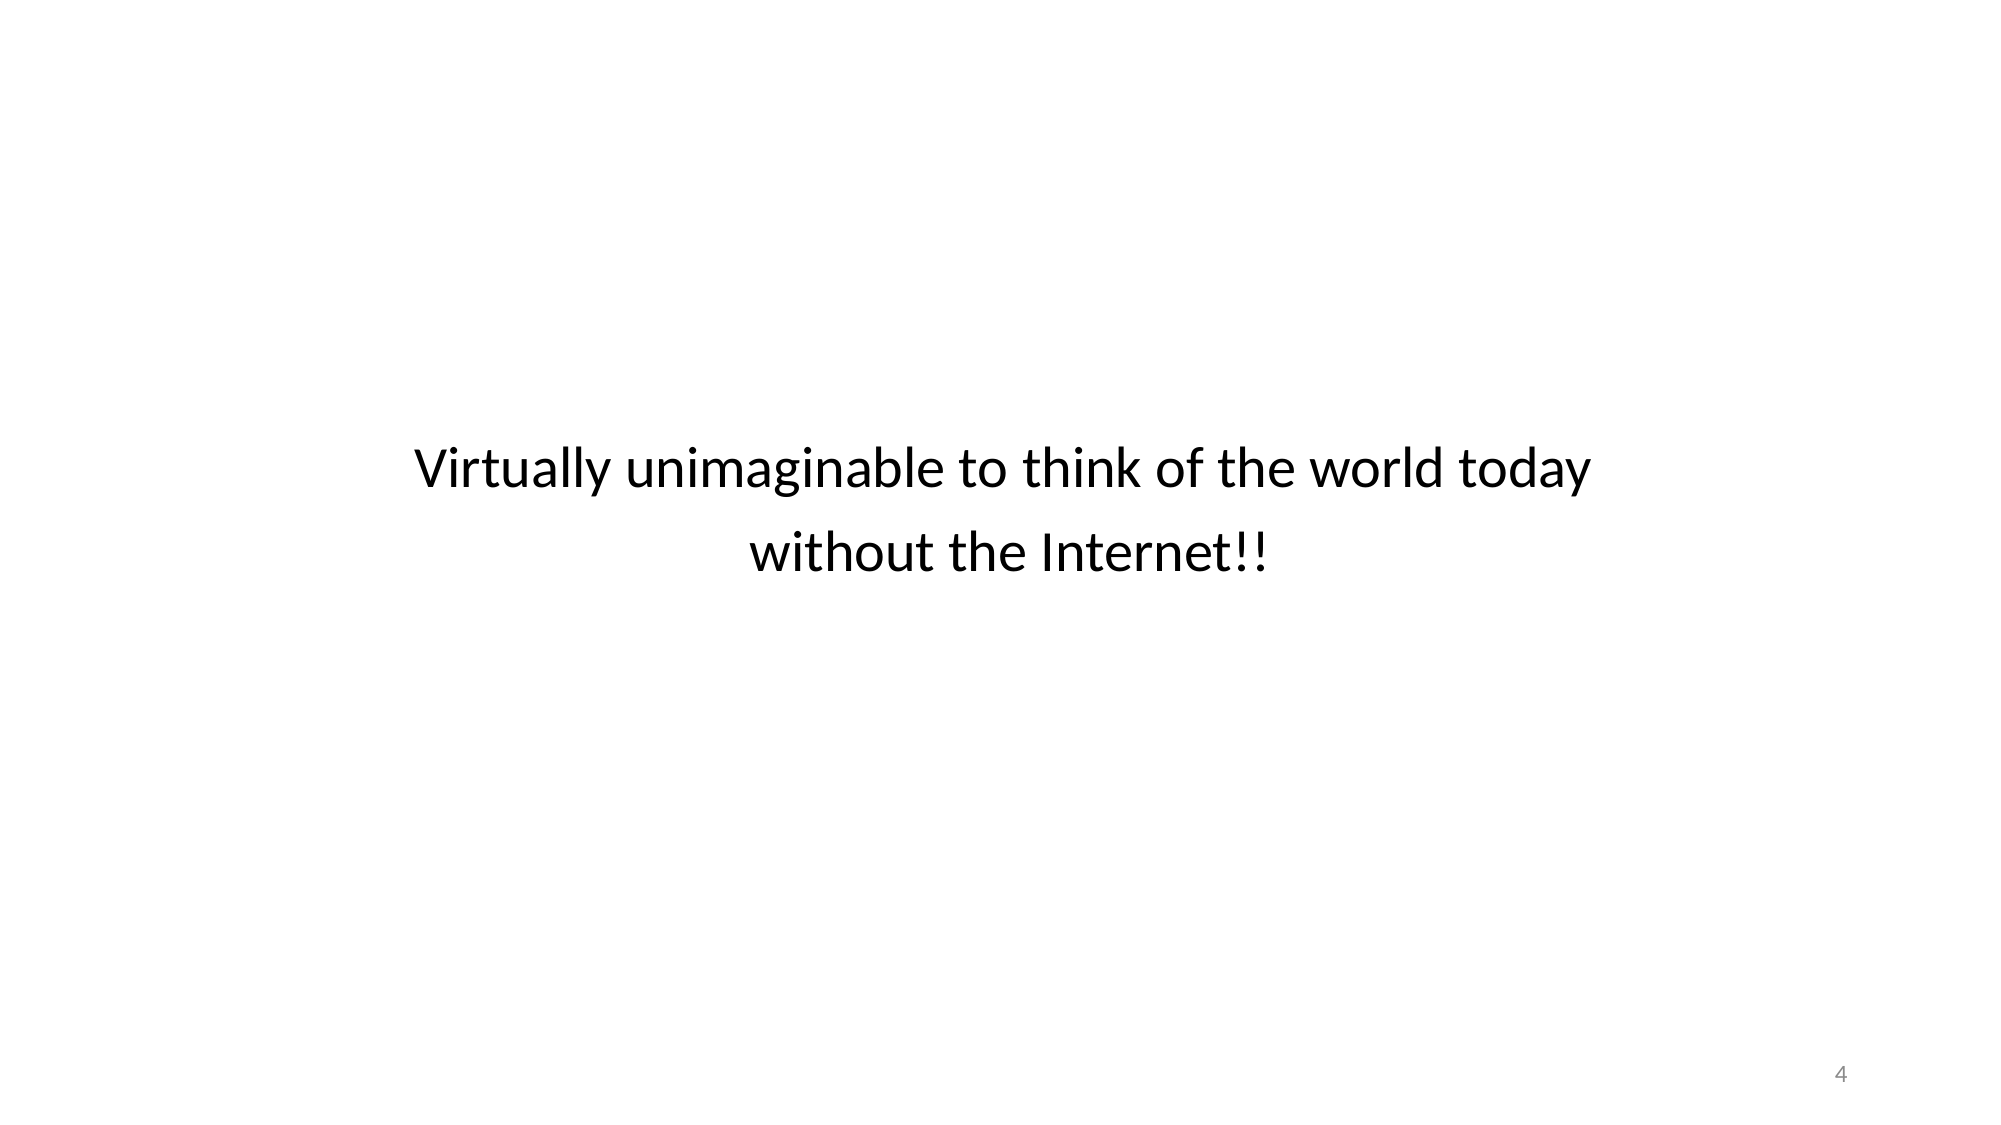

Virtually unimaginable to think of the world today
without the Internet!!
4